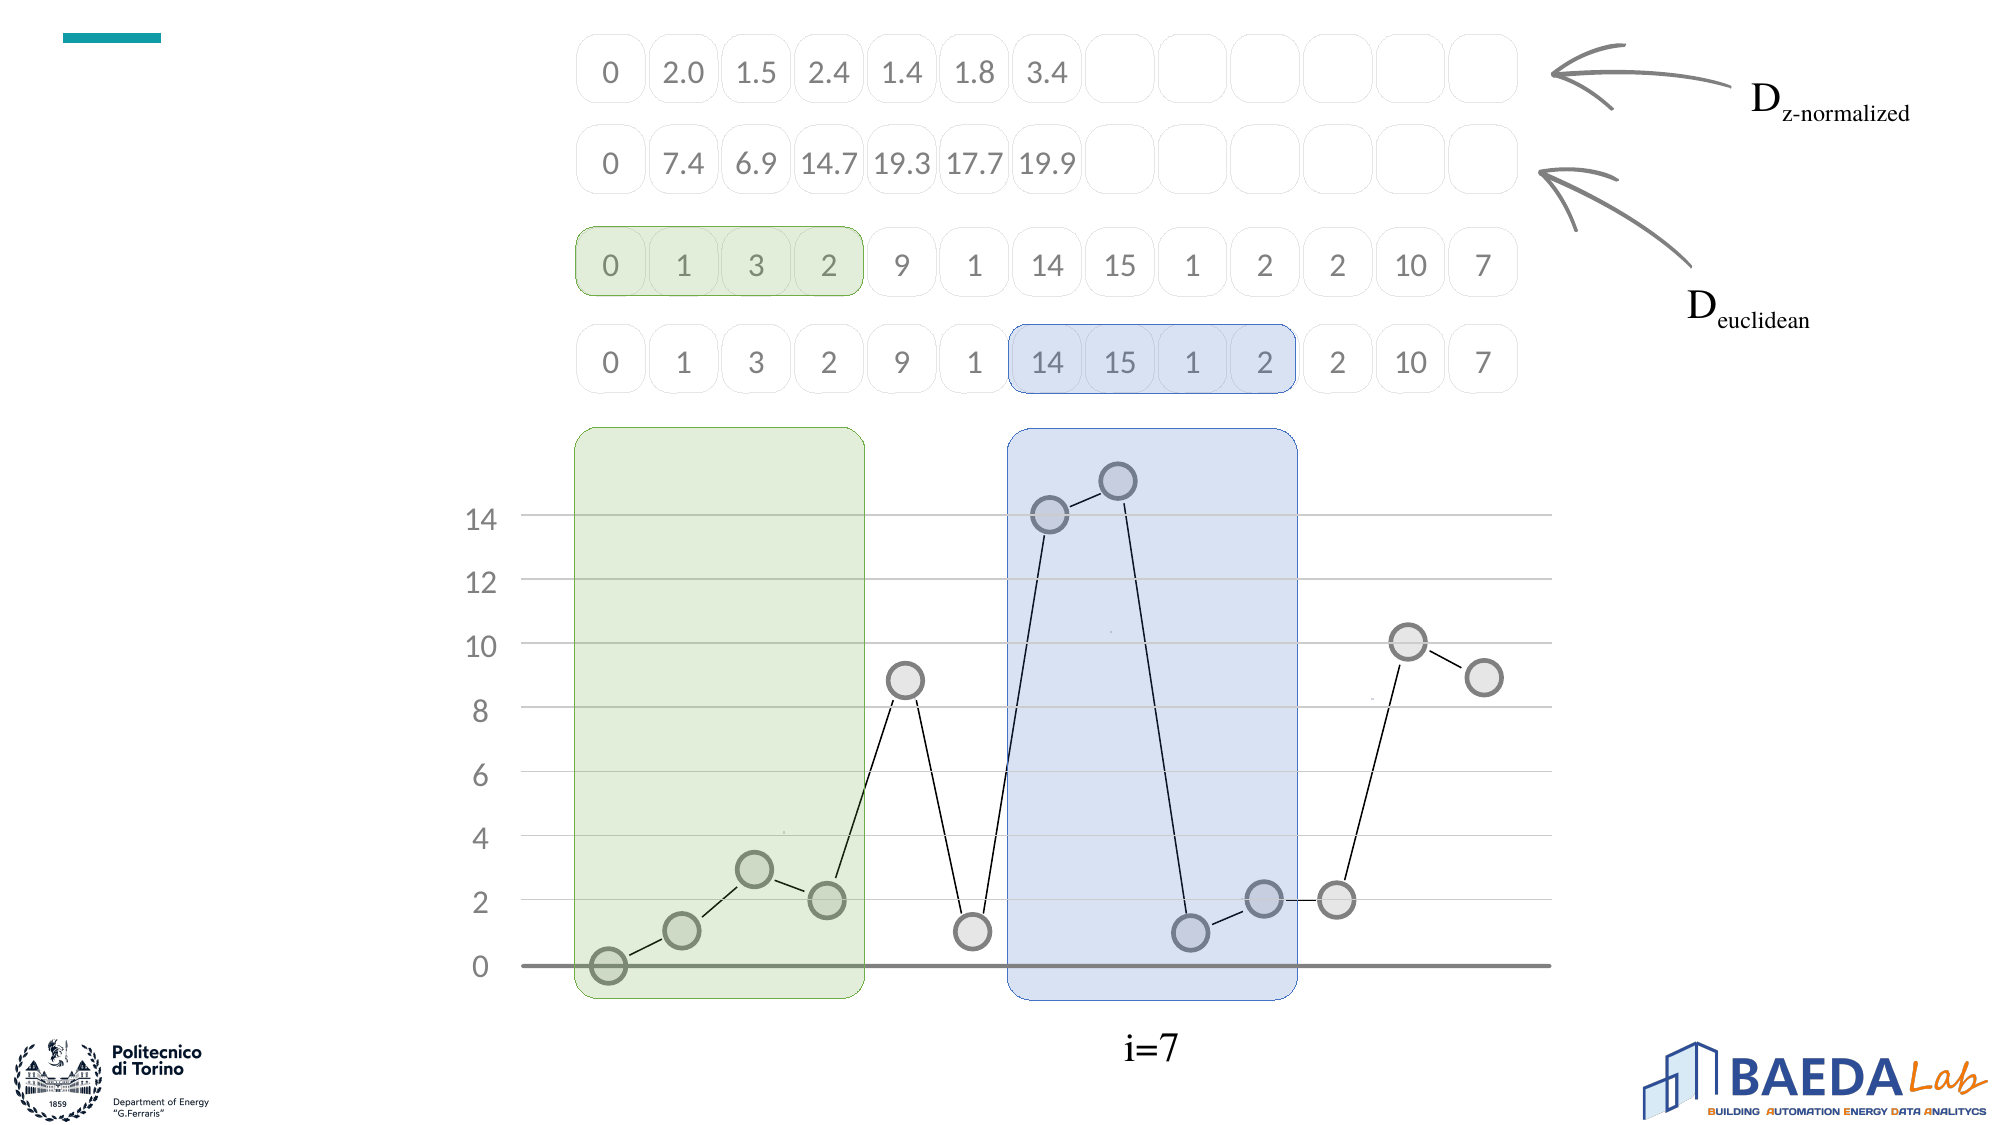

0

2.0

1.5

2.4

1.4

1.8

3.4

Dz-normalized

0

7.4

6.9

14.7

19.3

17.7

19.9

0

1

3

2

9

1

14

15

1

2

2

10

7
Deuclidean

0

1

3

2

9

1

14

15

1

2

2

10

7

14
12
10
8
6
4
2
0

i=7